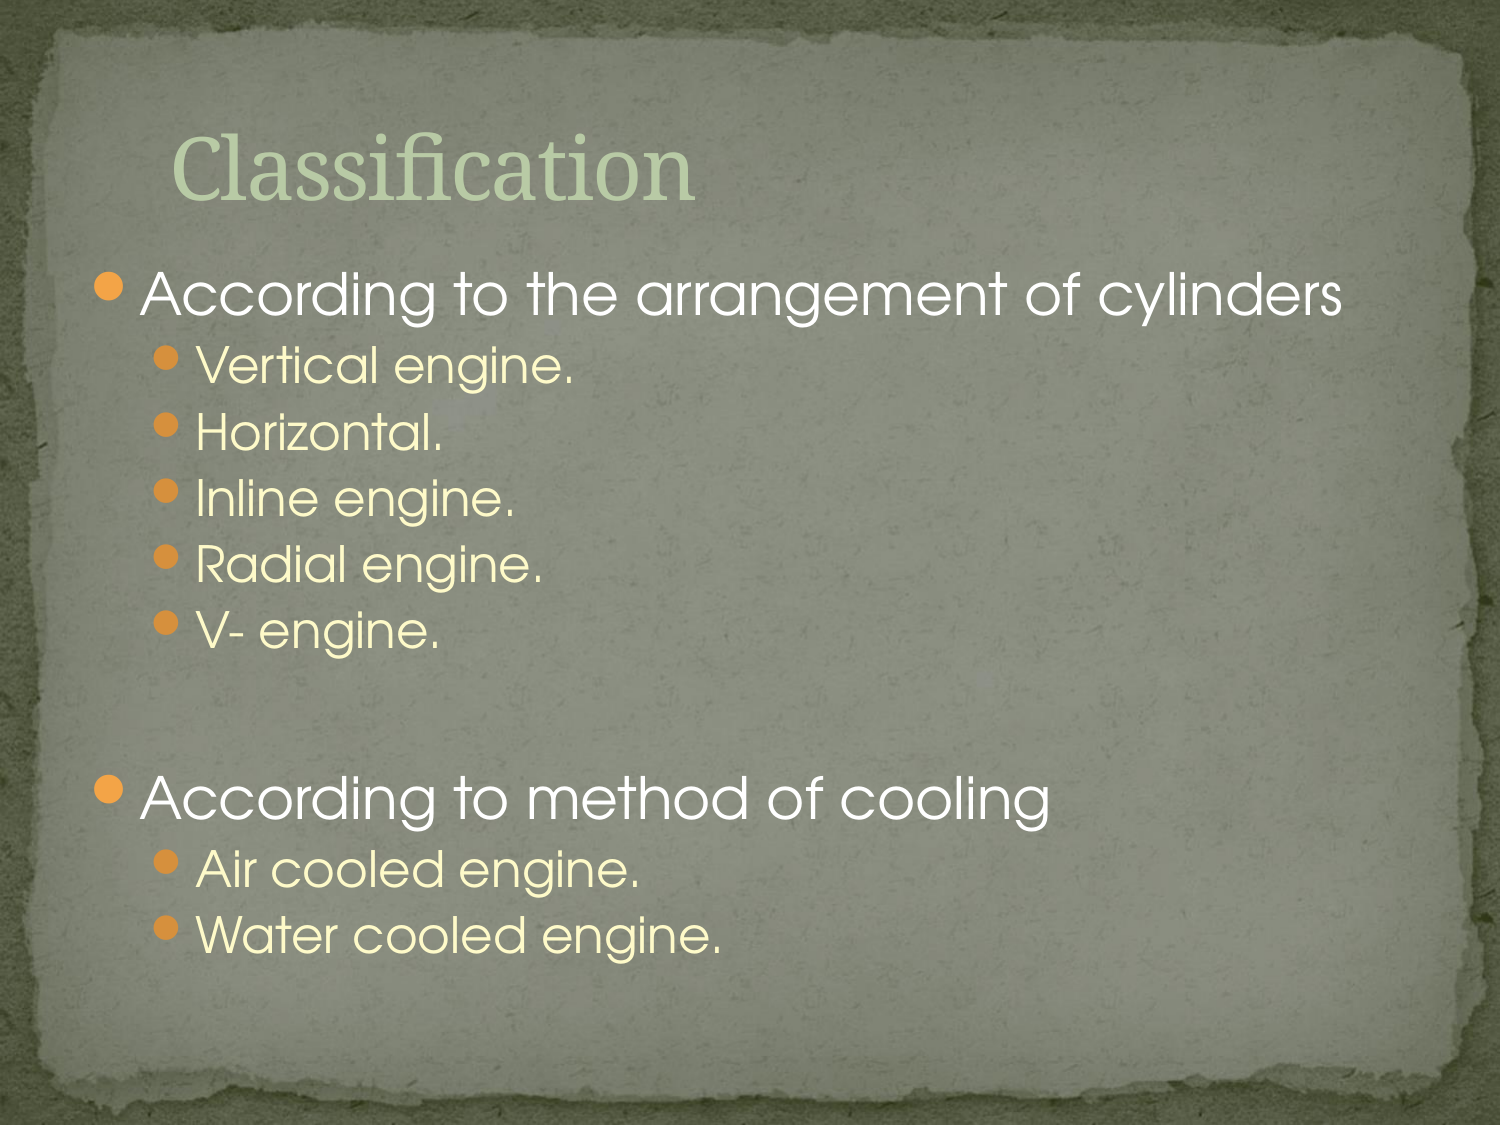

# Classification
According to the arrangement of cylinders
Vertical engine.
Horizontal.
Inline engine.
Radial engine.
V- engine.

According to method of cooling
Air cooled engine.
Water cooled engine.